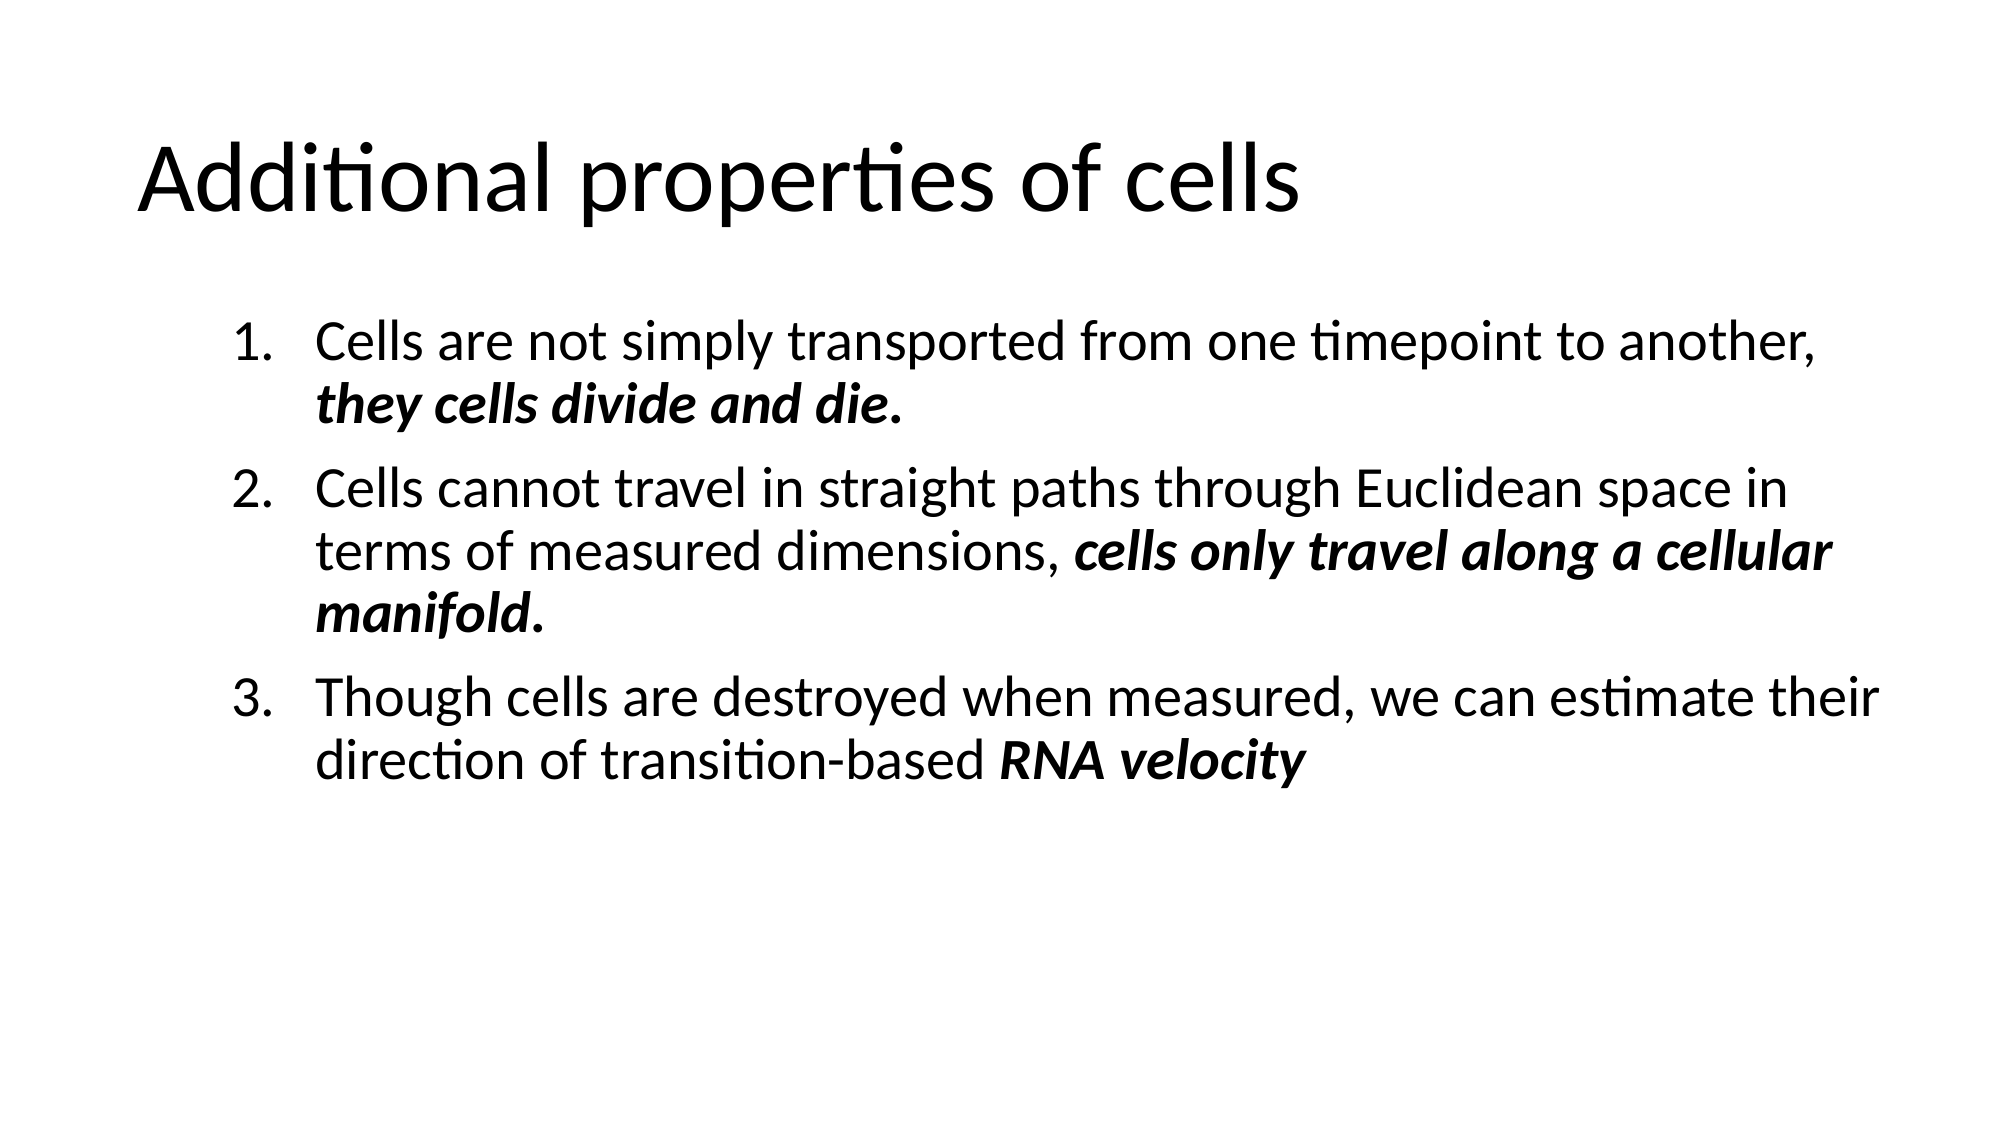

# Additional properties of cells
Cells are not simply transported from one timepoint to another, they cells divide and die.
Cells cannot travel in straight paths through Euclidean space in terms of measured dimensions, cells only travel along a cellular manifold.
Though cells are destroyed when measured, we can estimate their direction of transition-based RNA velocity